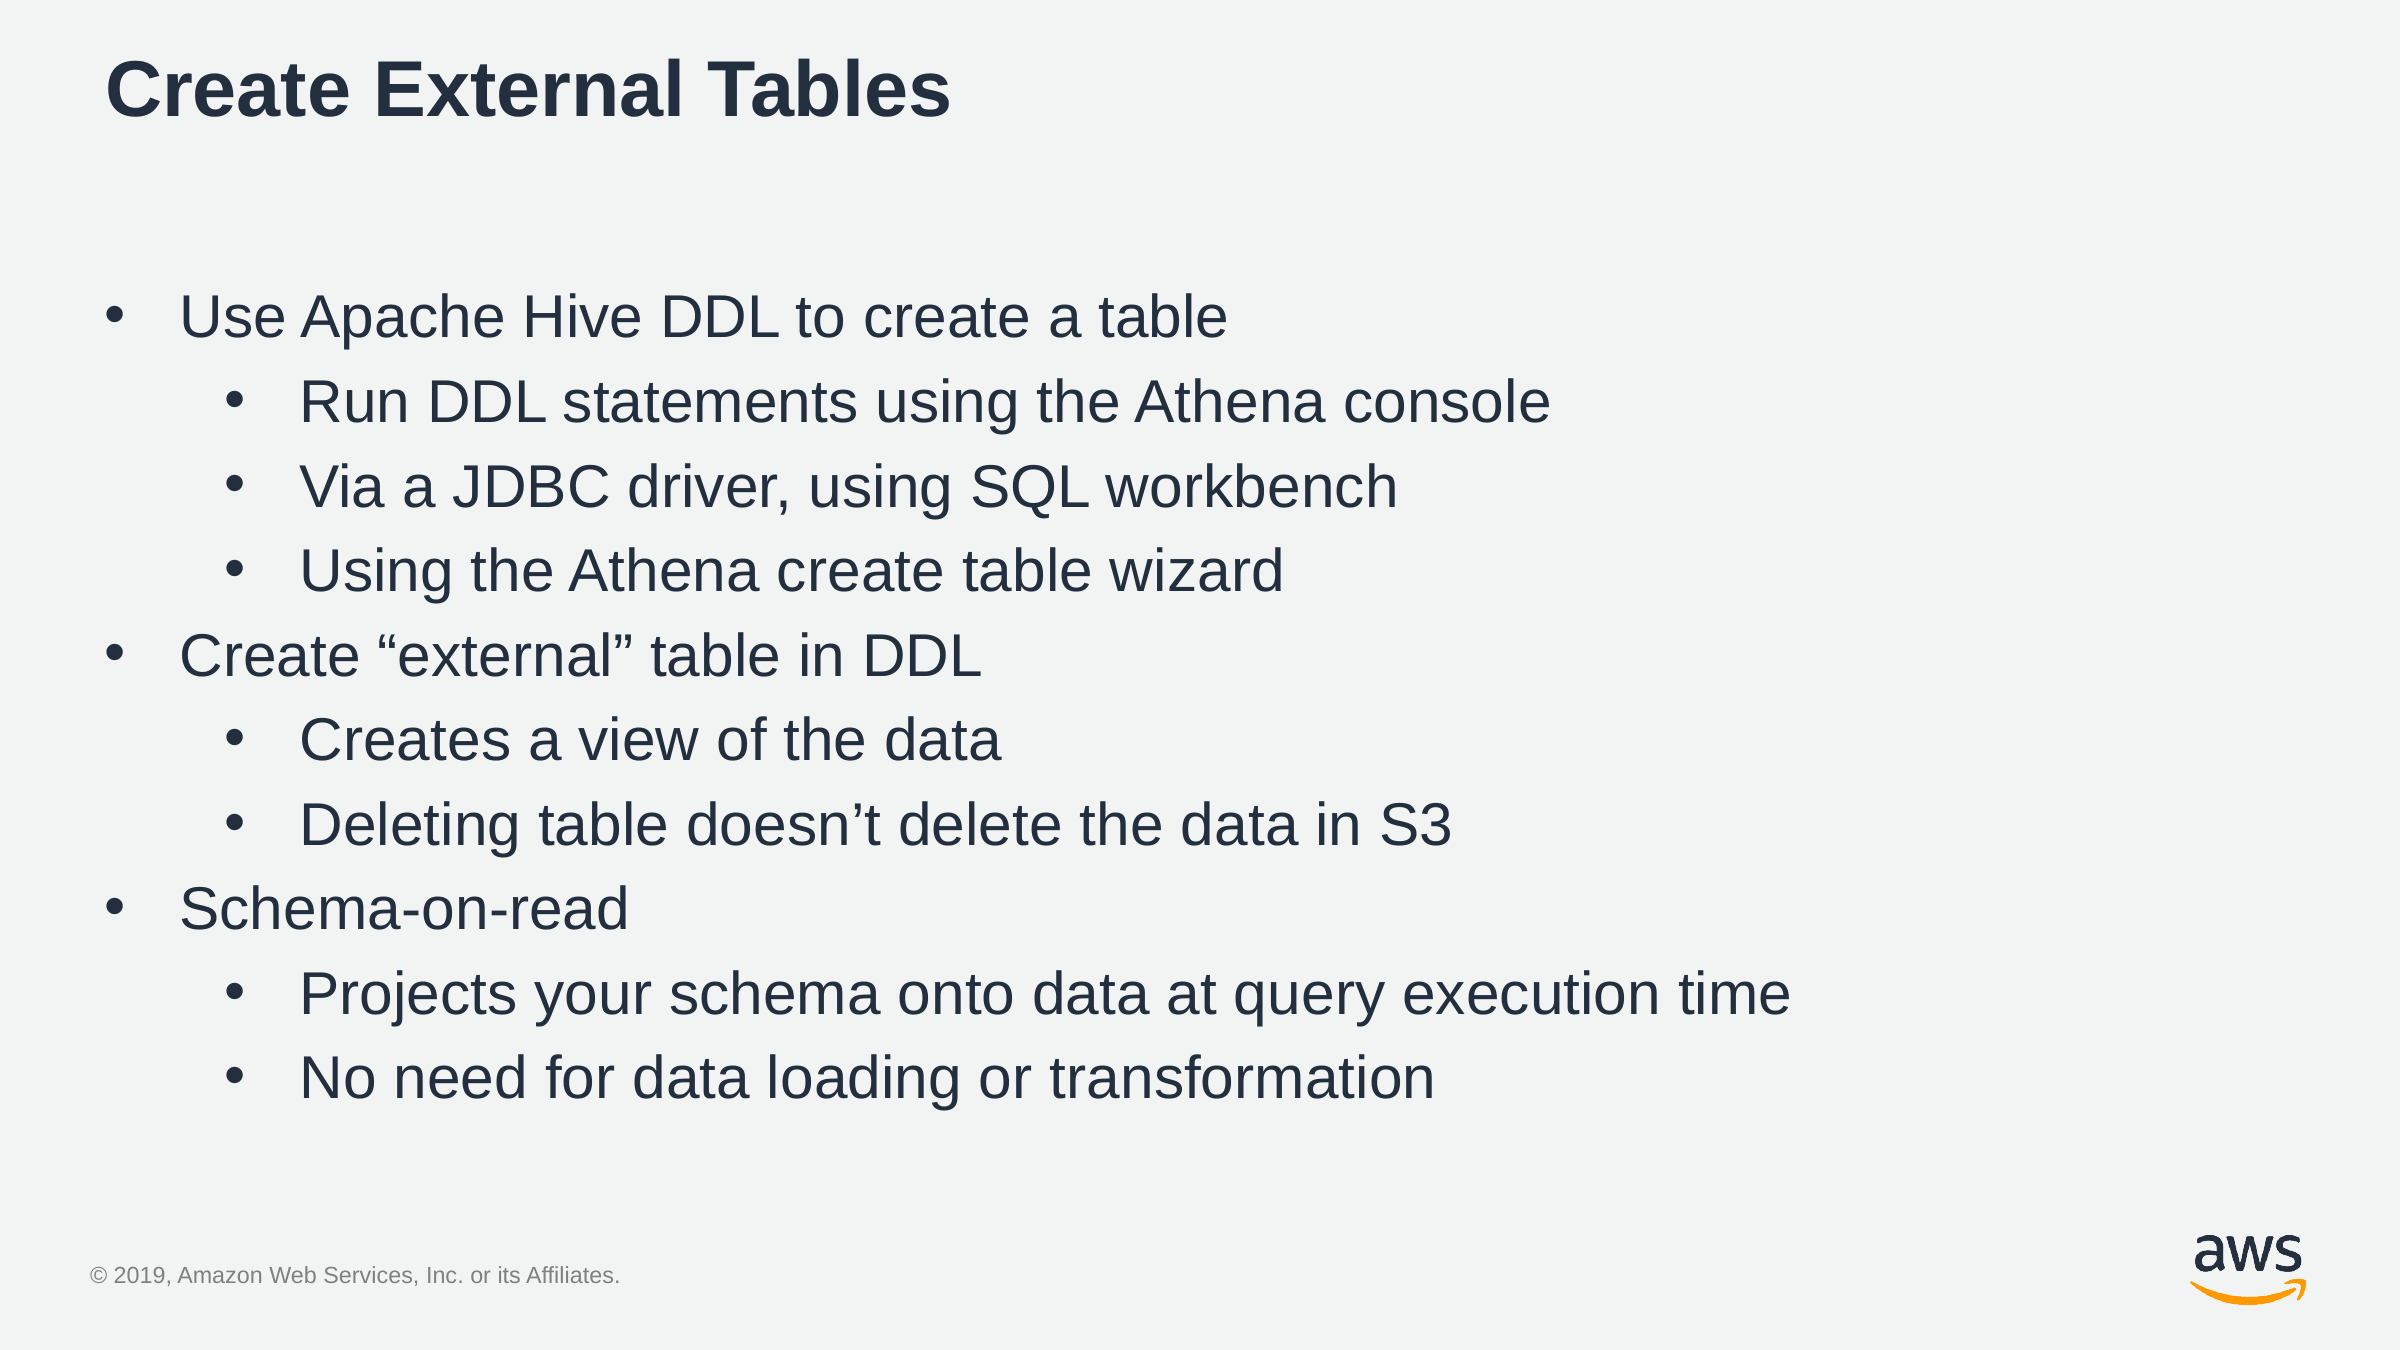

# Create External Tables
Use Apache Hive DDL to create a table
Run DDL statements using the Athena console
Via a JDBC driver, using SQL workbench
Using the Athena create table wizard
Create “external” table in DDL
Creates a view of the data
Deleting table doesn’t delete the data in S3
Schema-on-read
Projects your schema onto data at query execution time
No need for data loading or transformation